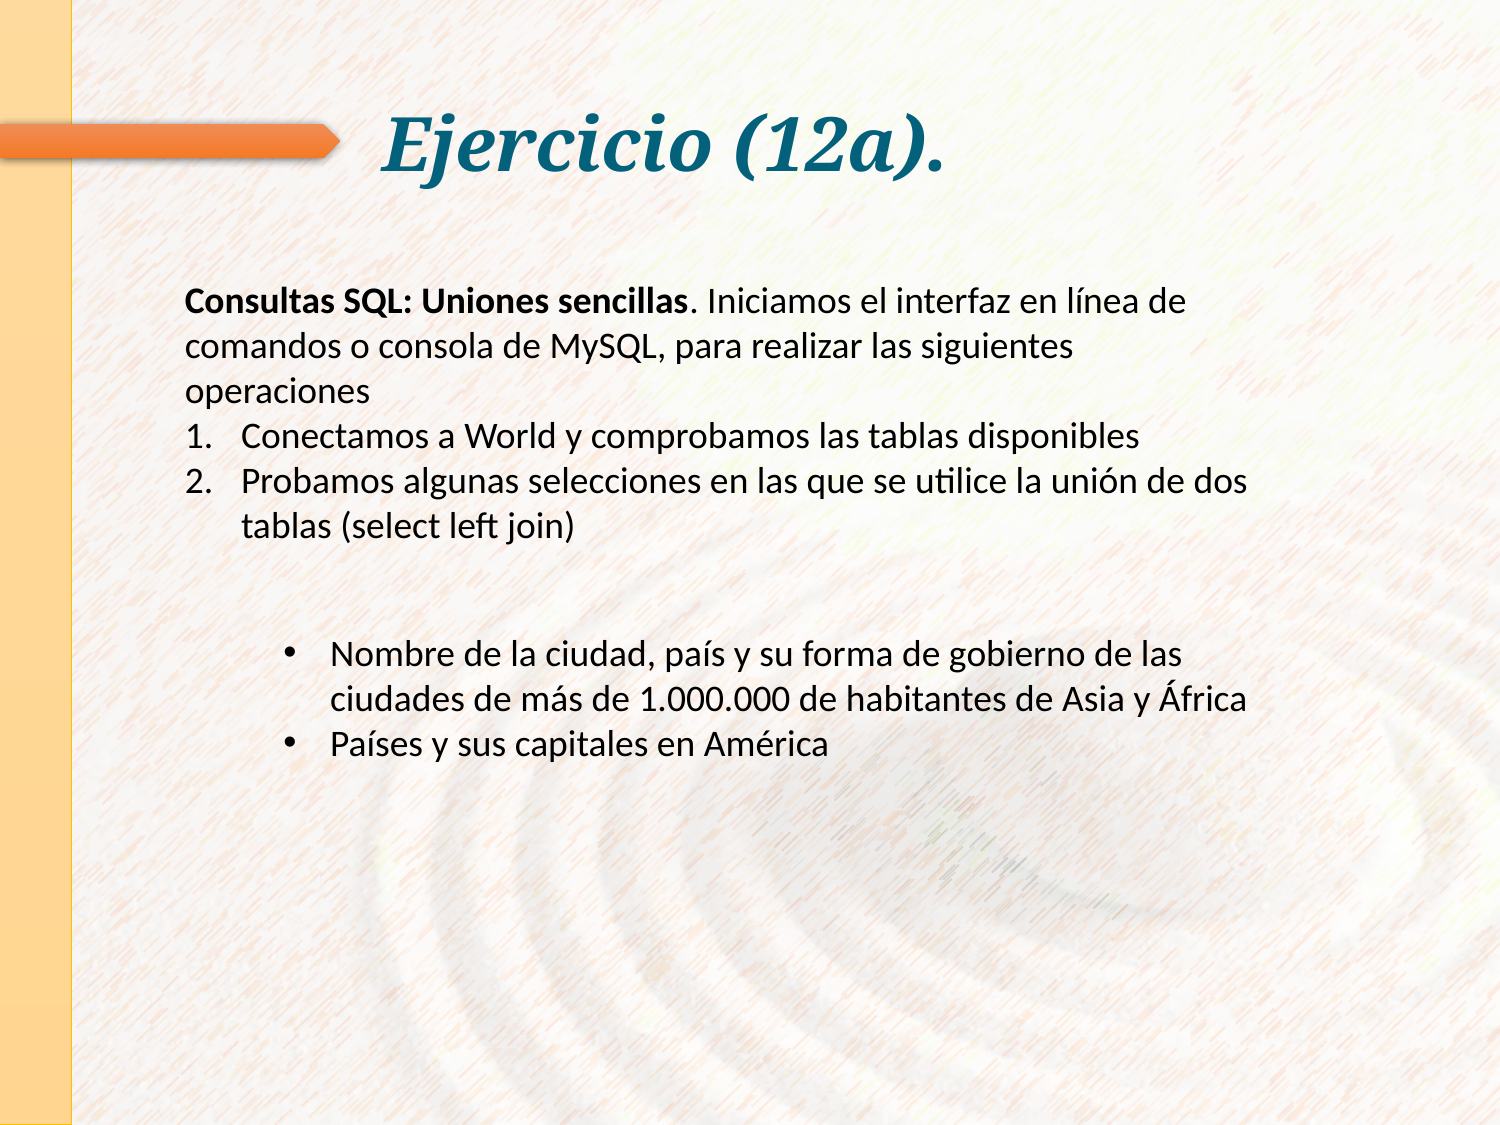

# Ejercicio (12a).
Consultas SQL: Uniones sencillas. Iniciamos el interfaz en línea de comandos o consola de MySQL, para realizar las siguientes operaciones
Conectamos a World y comprobamos las tablas disponibles
Probamos algunas selecciones en las que se utilice la unión de dos tablas (select left join)
Nombre de la ciudad, país y su forma de gobierno de las ciudades de más de 1.000.000 de habitantes de Asia y África
Países y sus capitales en América